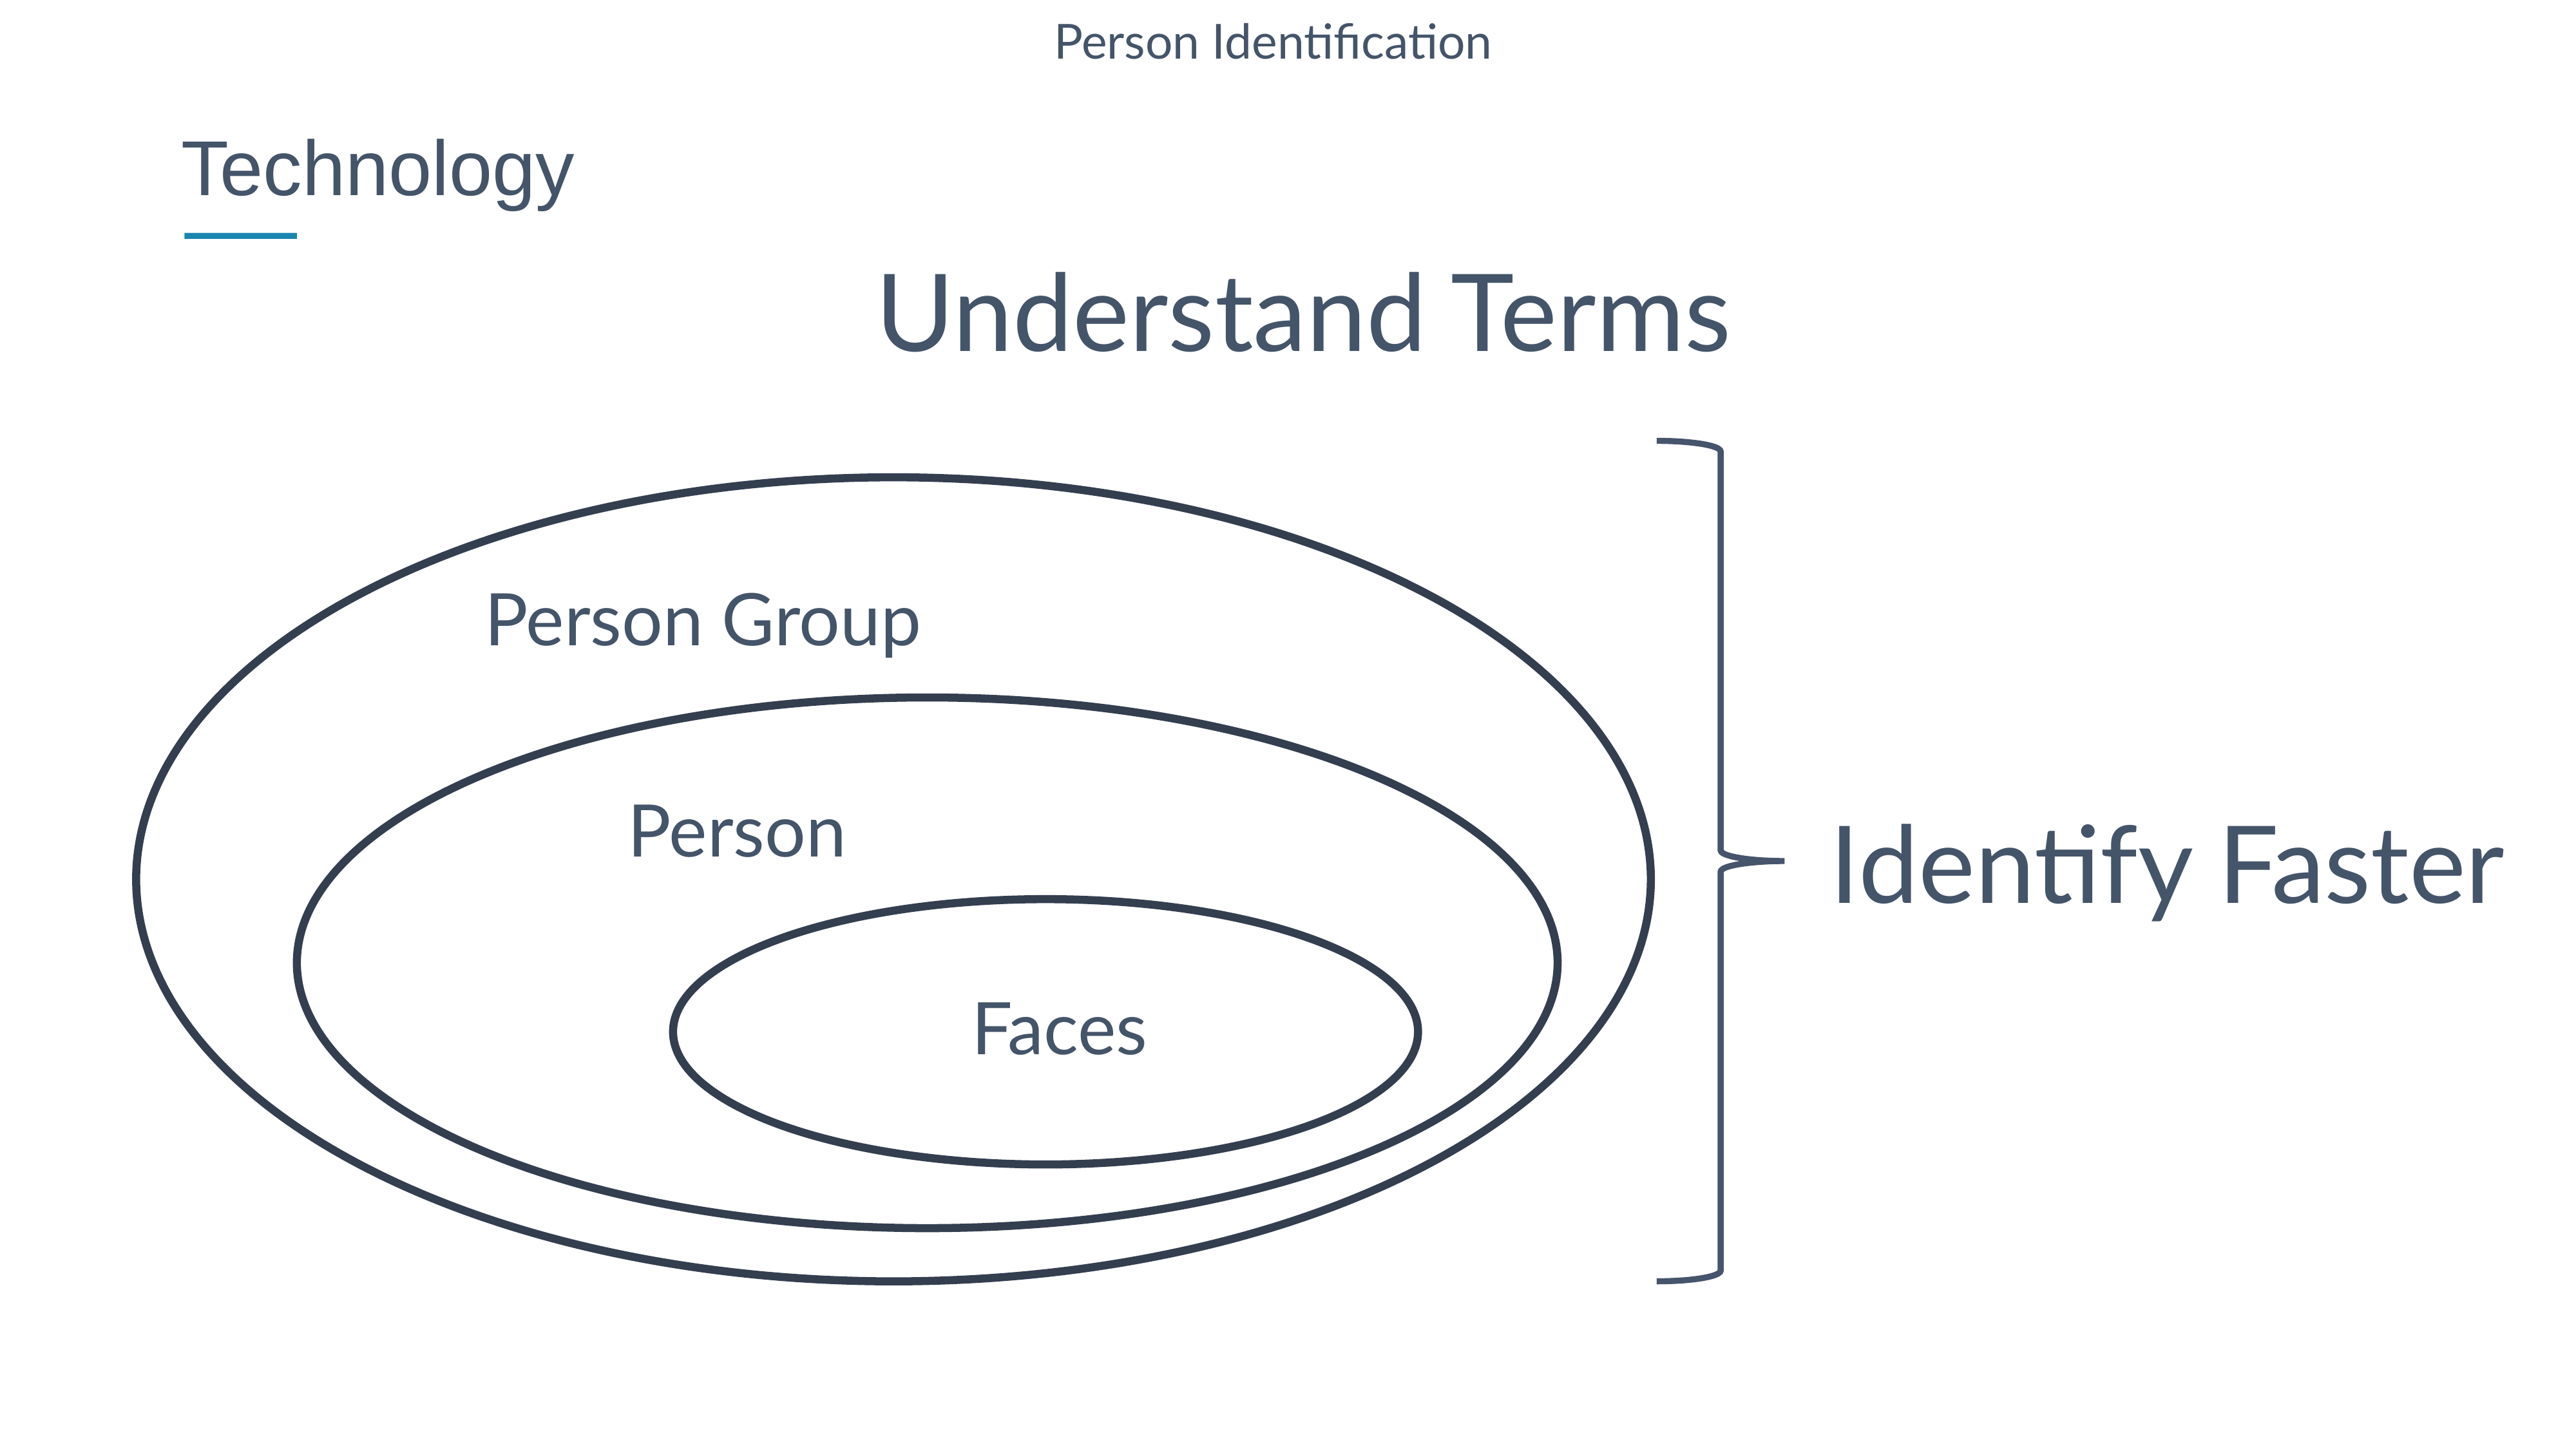

Person Identification
Technology

Understand Terms

Person Group

Person
Identify Faster

Faces